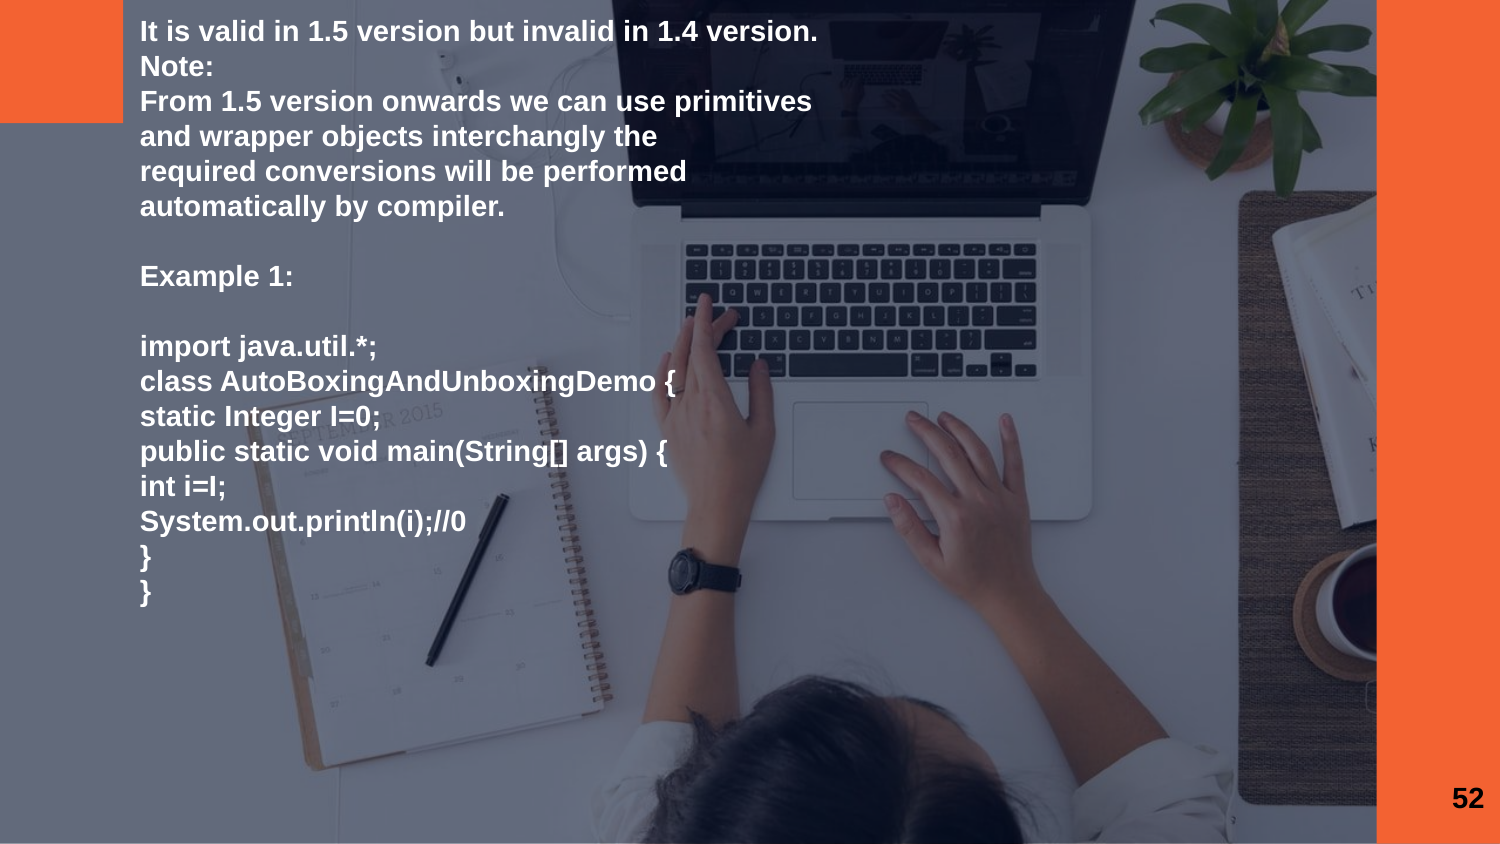

It is valid in 1.5 version but invalid in 1.4 version.
Note:
From 1.5 version onwards we can use primitives and wrapper objects interchangly the
required conversions will be performed automatically by compiler.

Example 1:

import java.util.*;
class AutoBoxingAndUnboxingDemo {
static Integer I=0;
public static void main(String[] args) {
int i=I;
System.out.println(i);//0
}
}
52